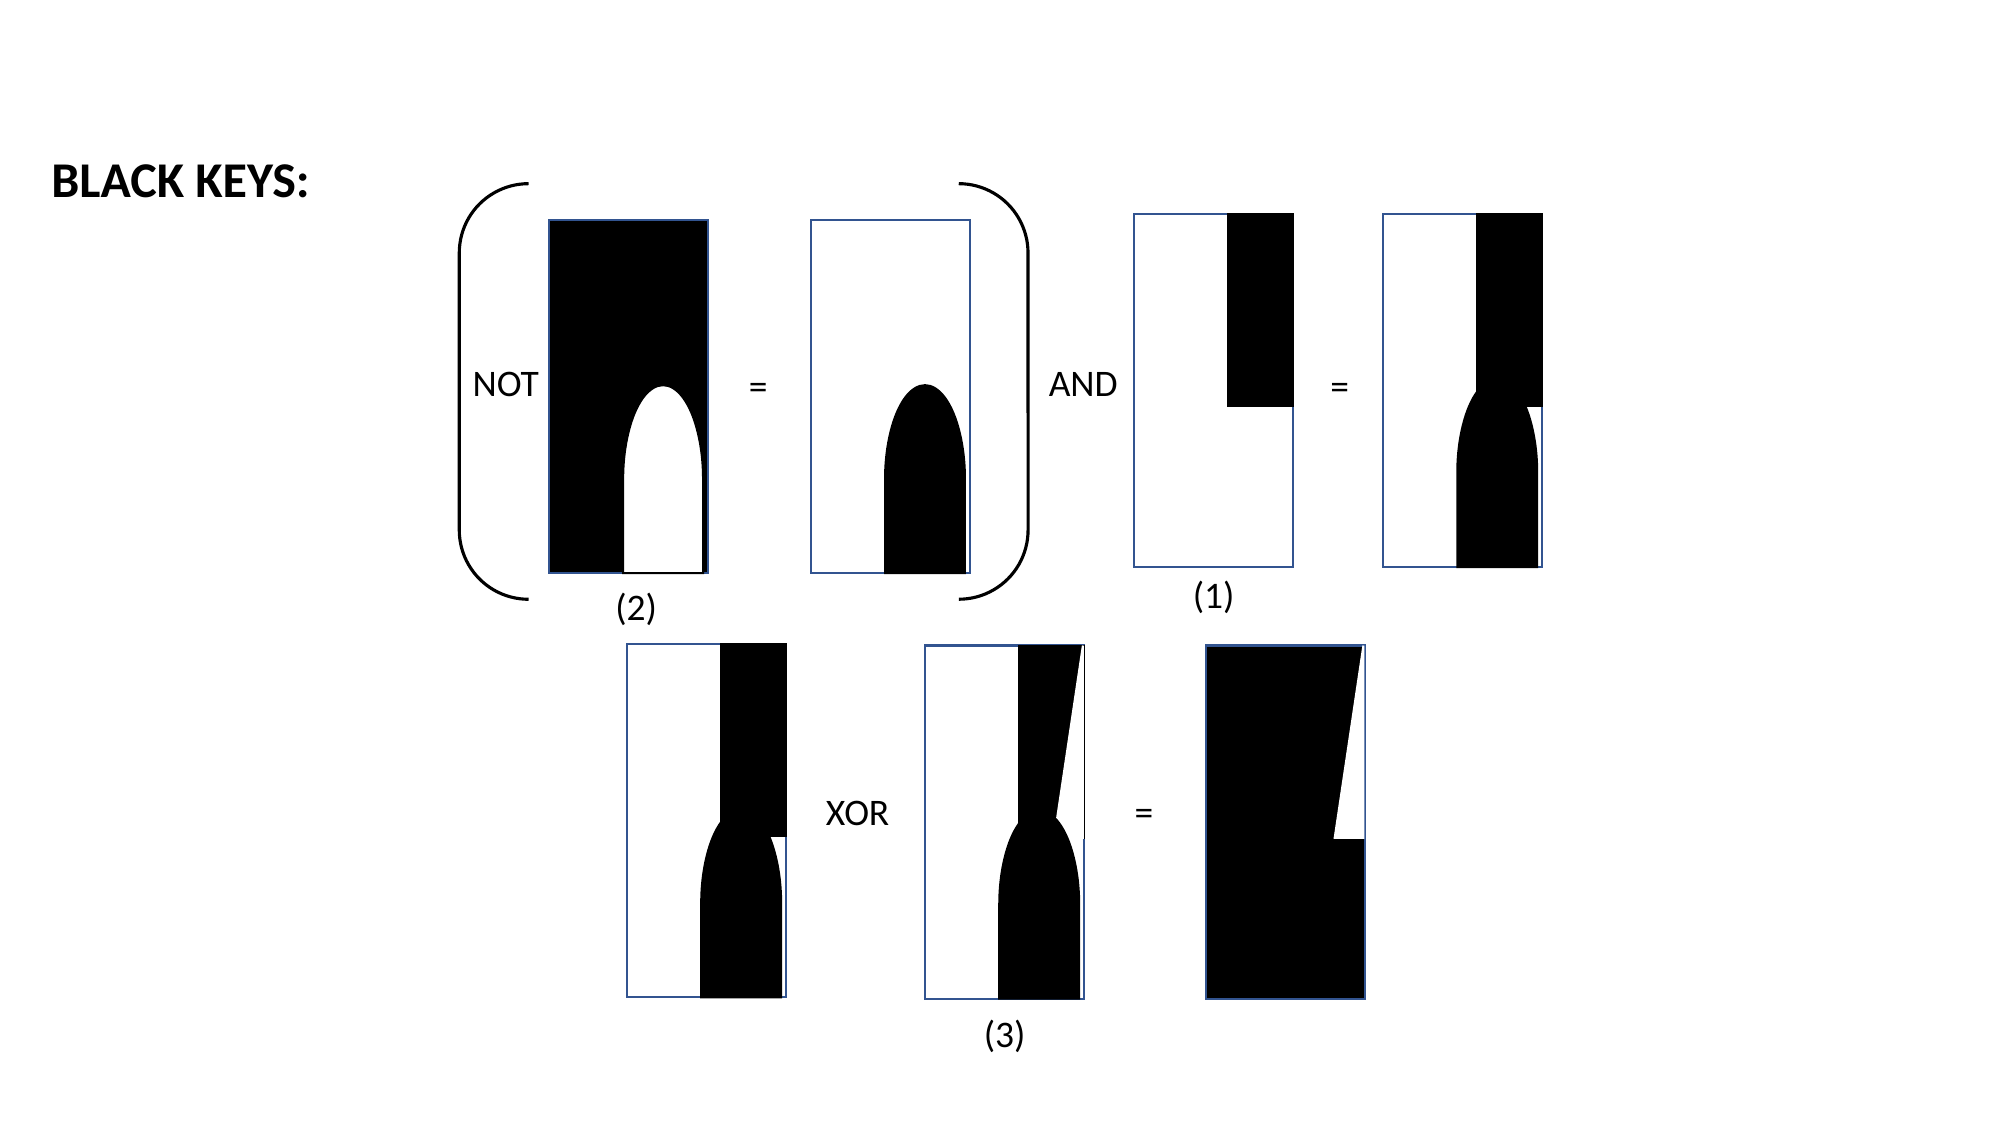

BLACK KEYS:

NOT
AND
=
=

(1)
(2)

XOR
=
XOR

(3)